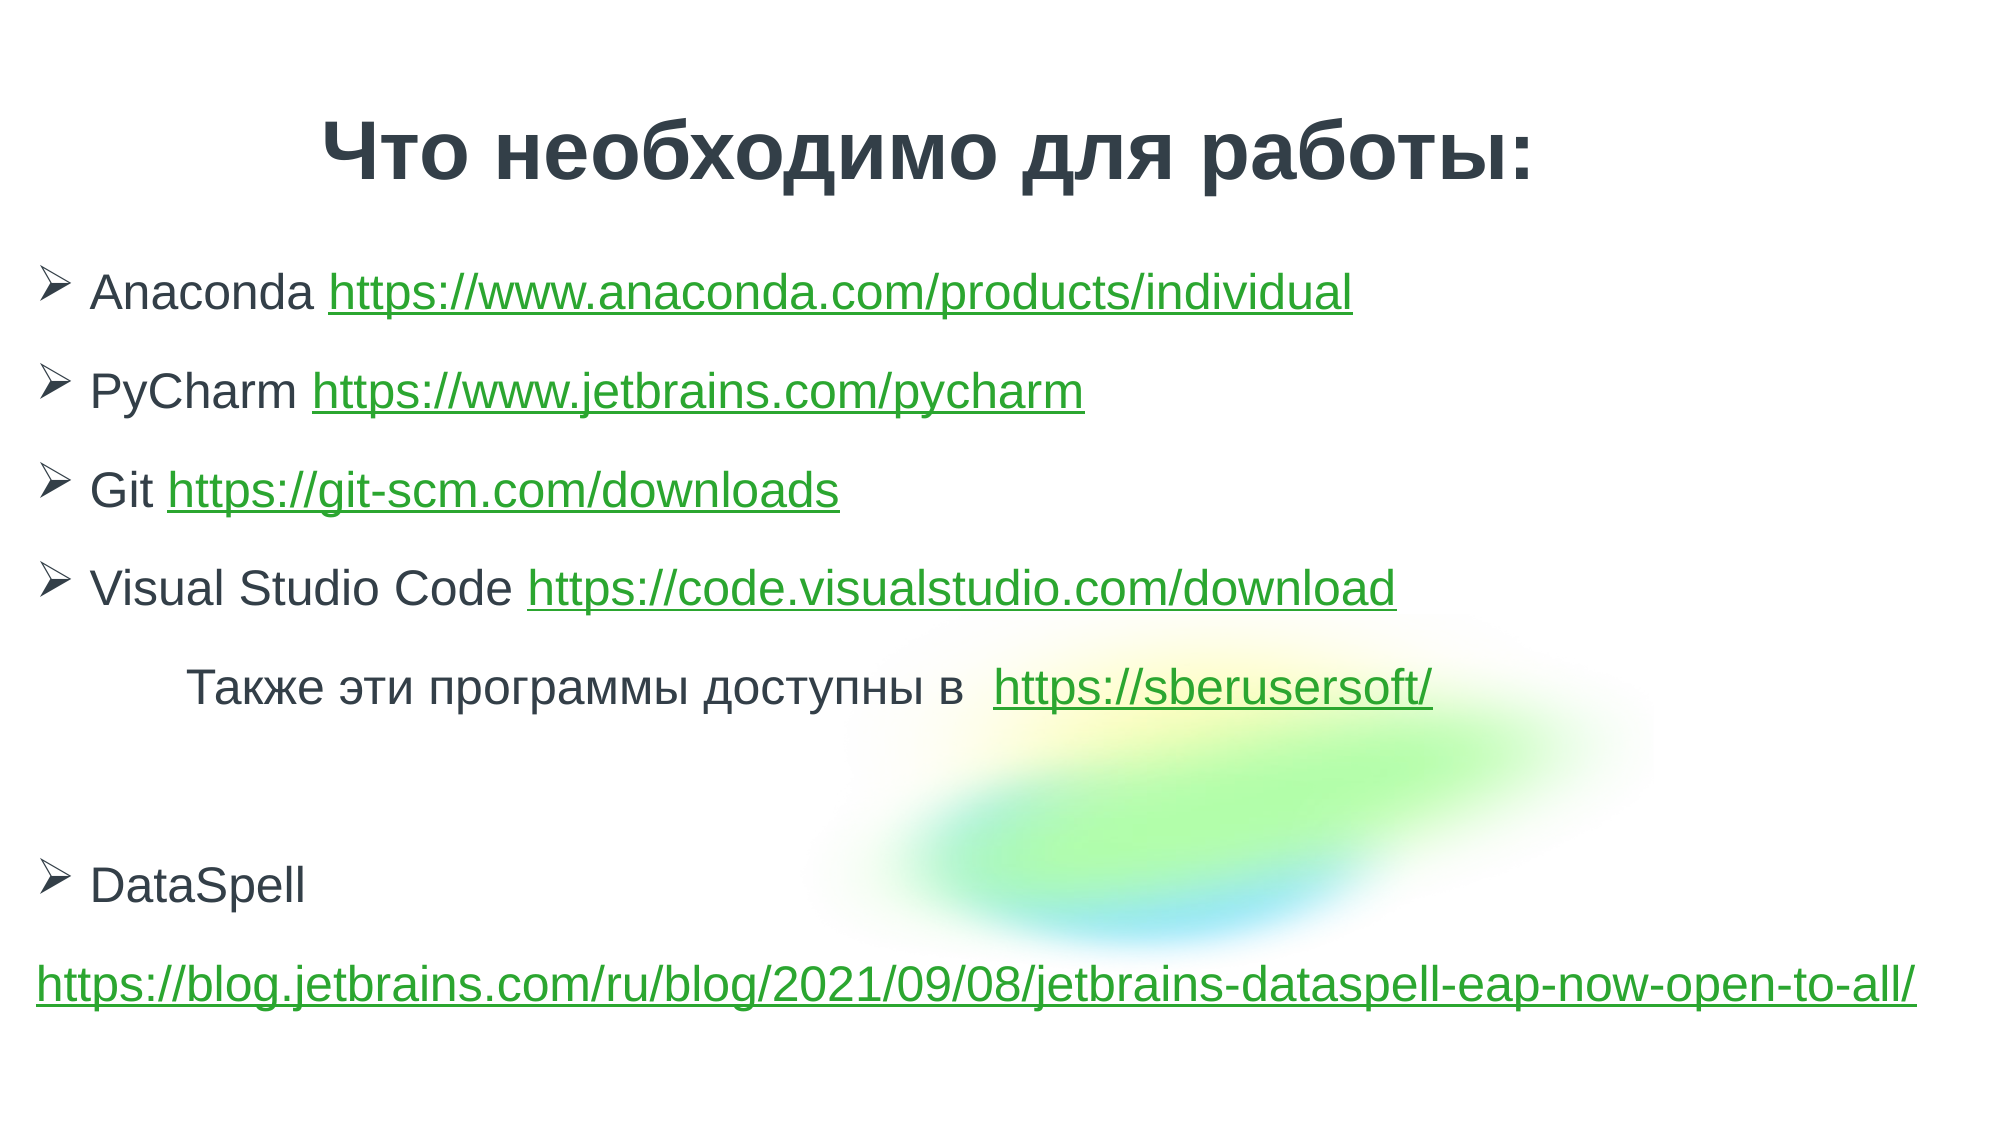

Что необходимо для работы:
 Anaconda https://www.anaconda.com/products/individual
 PyCharm https://www.jetbrains.com/pycharm
 Git https://git-scm.com/downloads
 Visual Studio Code https://code.visualstudio.com/download
	Также эти программы доступны в  https://sberusersoft/

 DataSpell
https://blog.jetbrains.com/ru/blog/2021/09/08/jetbrains-dataspell-eap-now-open-to-all/